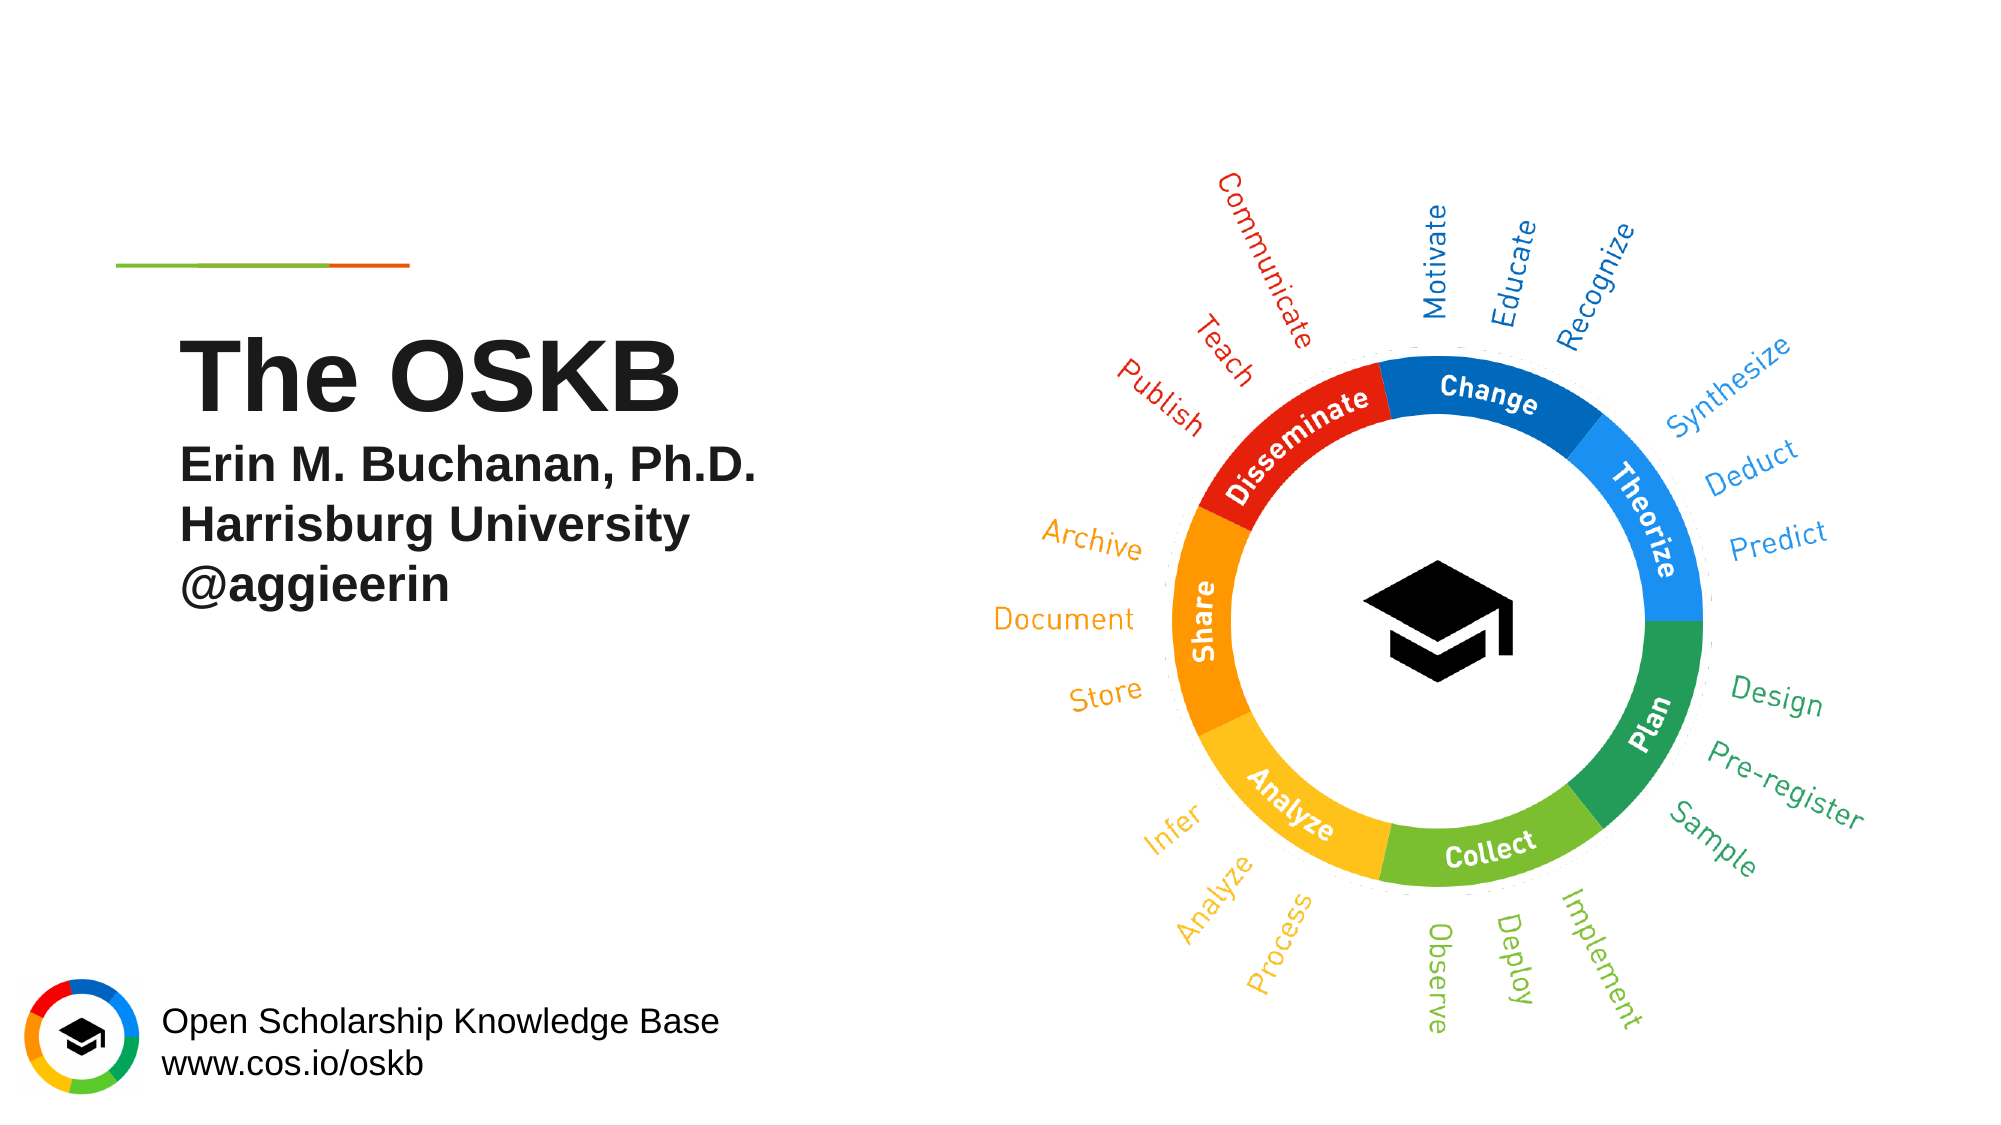

# The OSKB Erin M. Buchanan, Ph.D. Harrisburg University @aggieerin